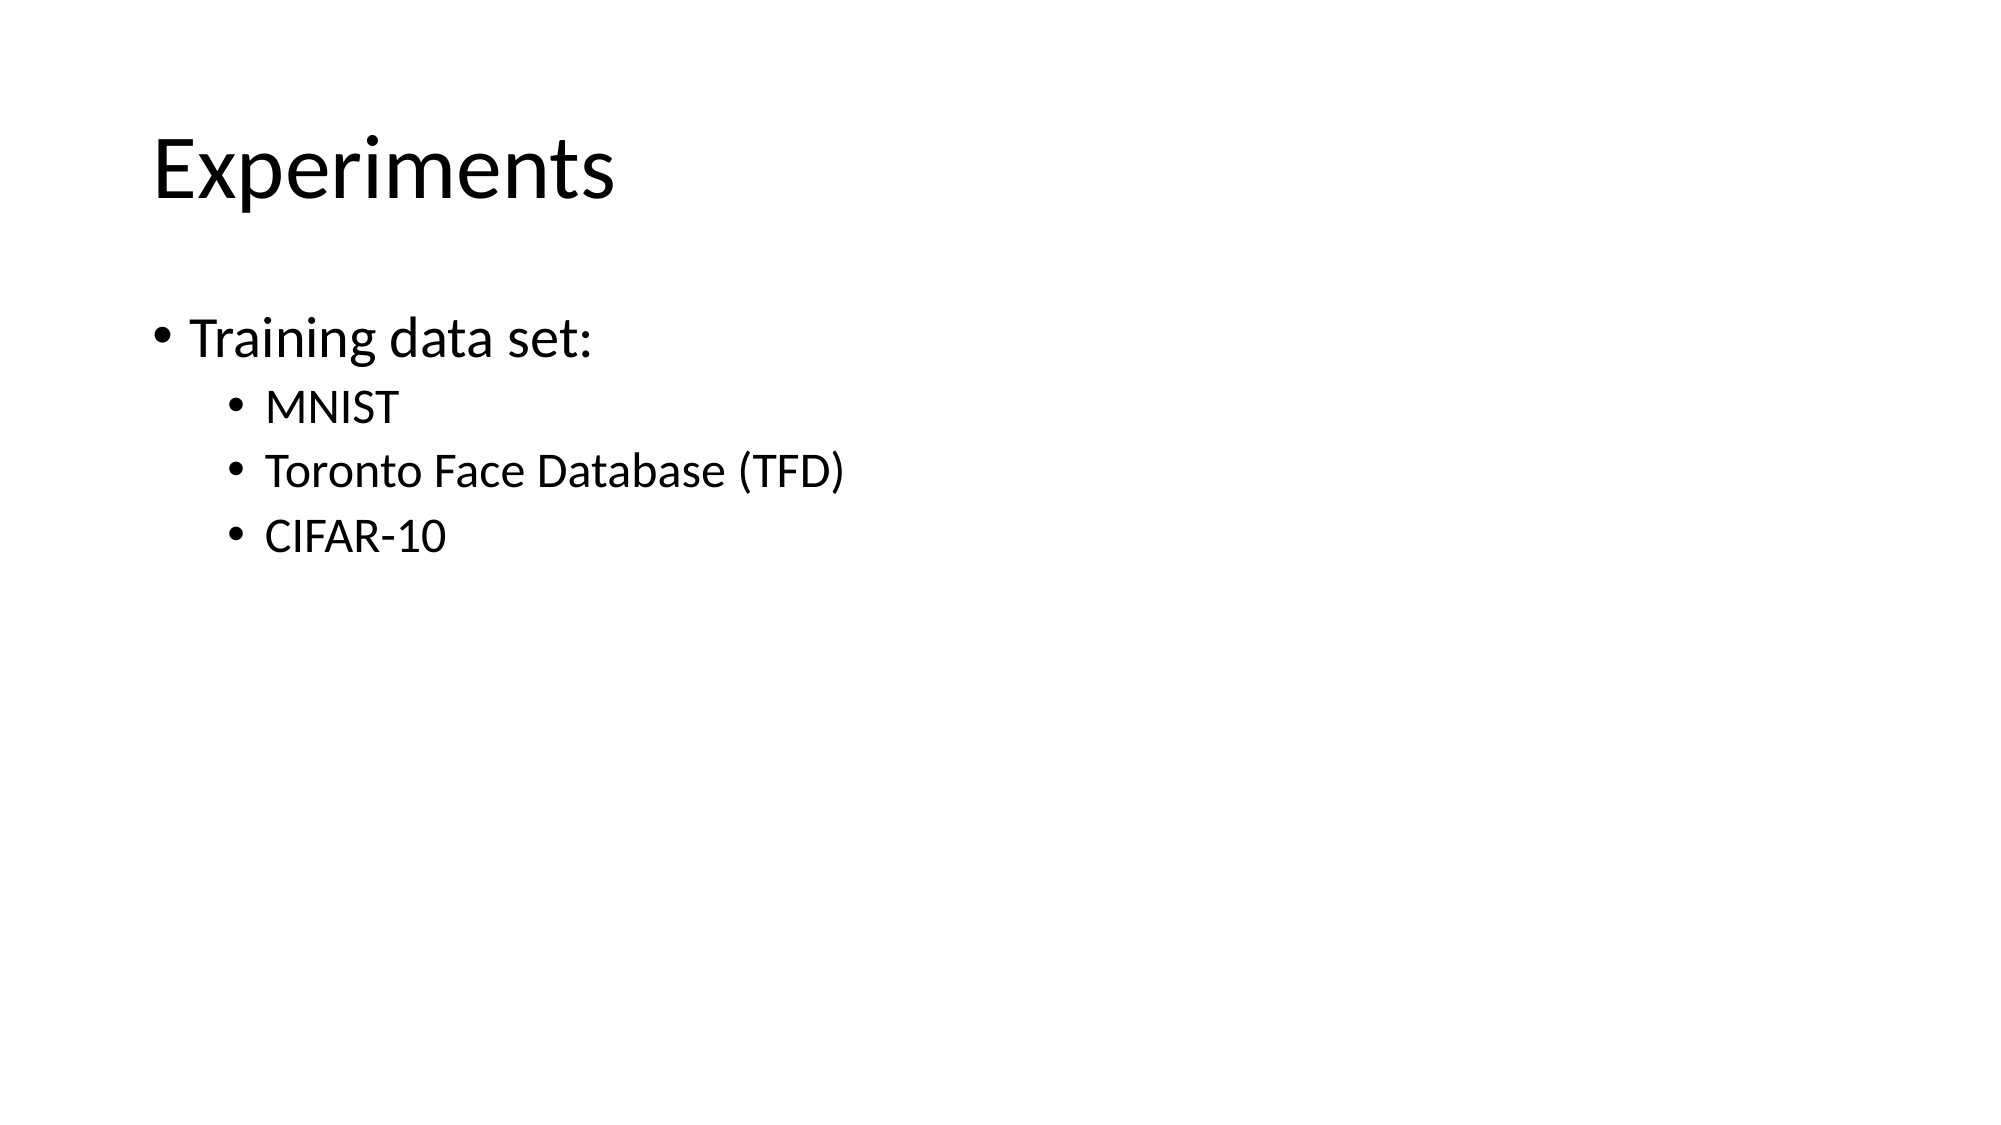

# Experiments
Training data set:
MNIST
Toronto Face Database (TFD)
CIFAR-10